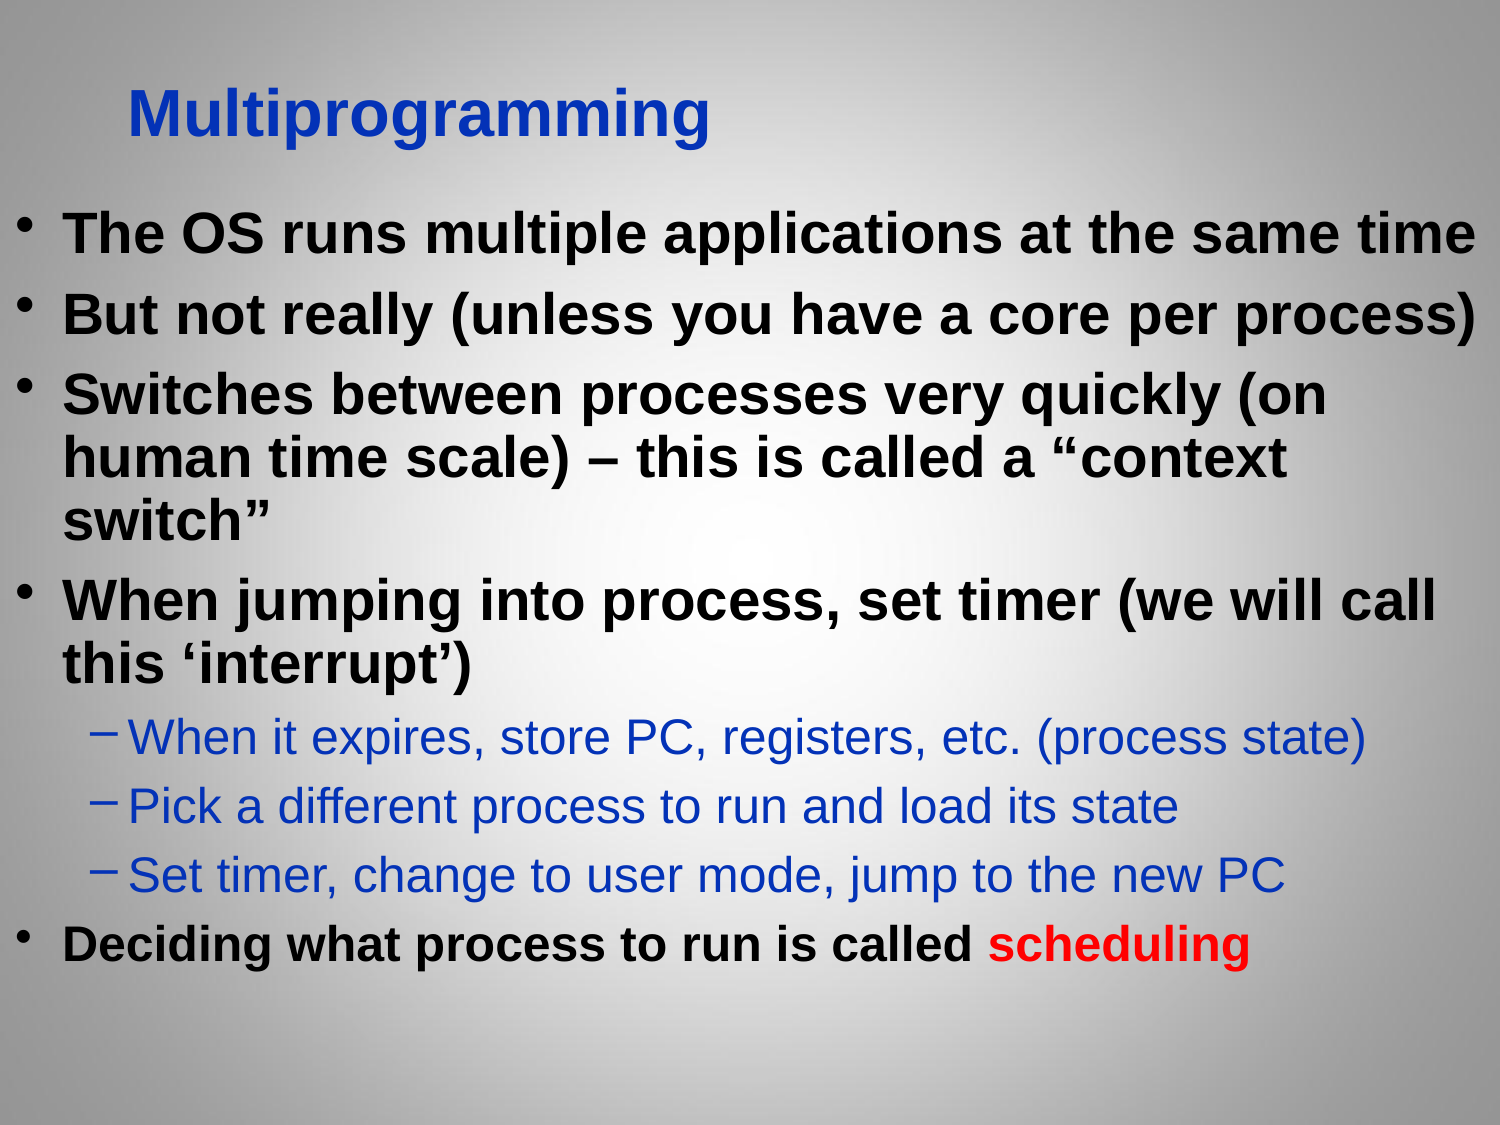

# Multiprogramming
The OS runs multiple applications at the same time
But not really (unless you have a core per process)
Switches between processes very quickly (on human time scale) – this is called a “context switch”
When jumping into process, set timer (we will call this ‘interrupt’)
When it expires, store PC, registers, etc. (process state)
Pick a different process to run and load its state
Set timer, change to user mode, jump to the new PC
Deciding what process to run is called scheduling